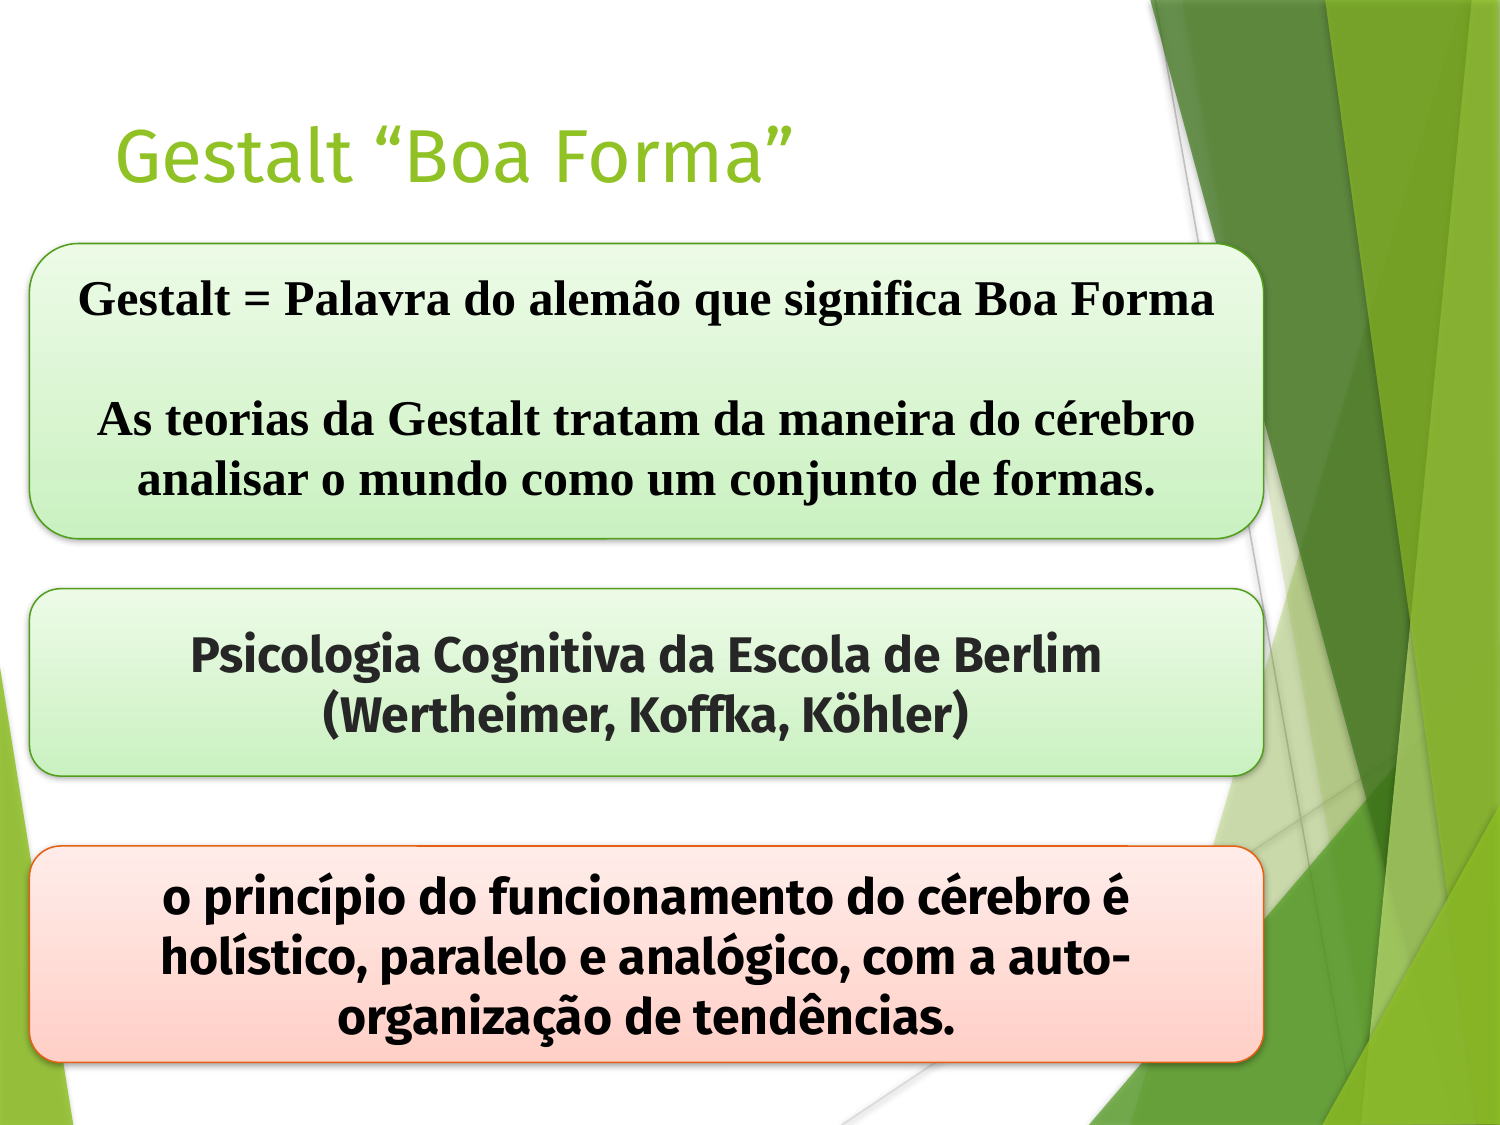

Gestalt “Boa Forma”
Gestalt = Palavra do alemão que significa Boa Forma

As teorias da Gestalt tratam da maneira do cérebro analisar o mundo como um conjunto de formas.
Psicologia Cognitiva da Escola de Berlim
(Wertheimer, Koffka, Köhler)
o princípio do funcionamento do cérebro é holístico, paralelo e analógico, com a auto- organização de tendências.